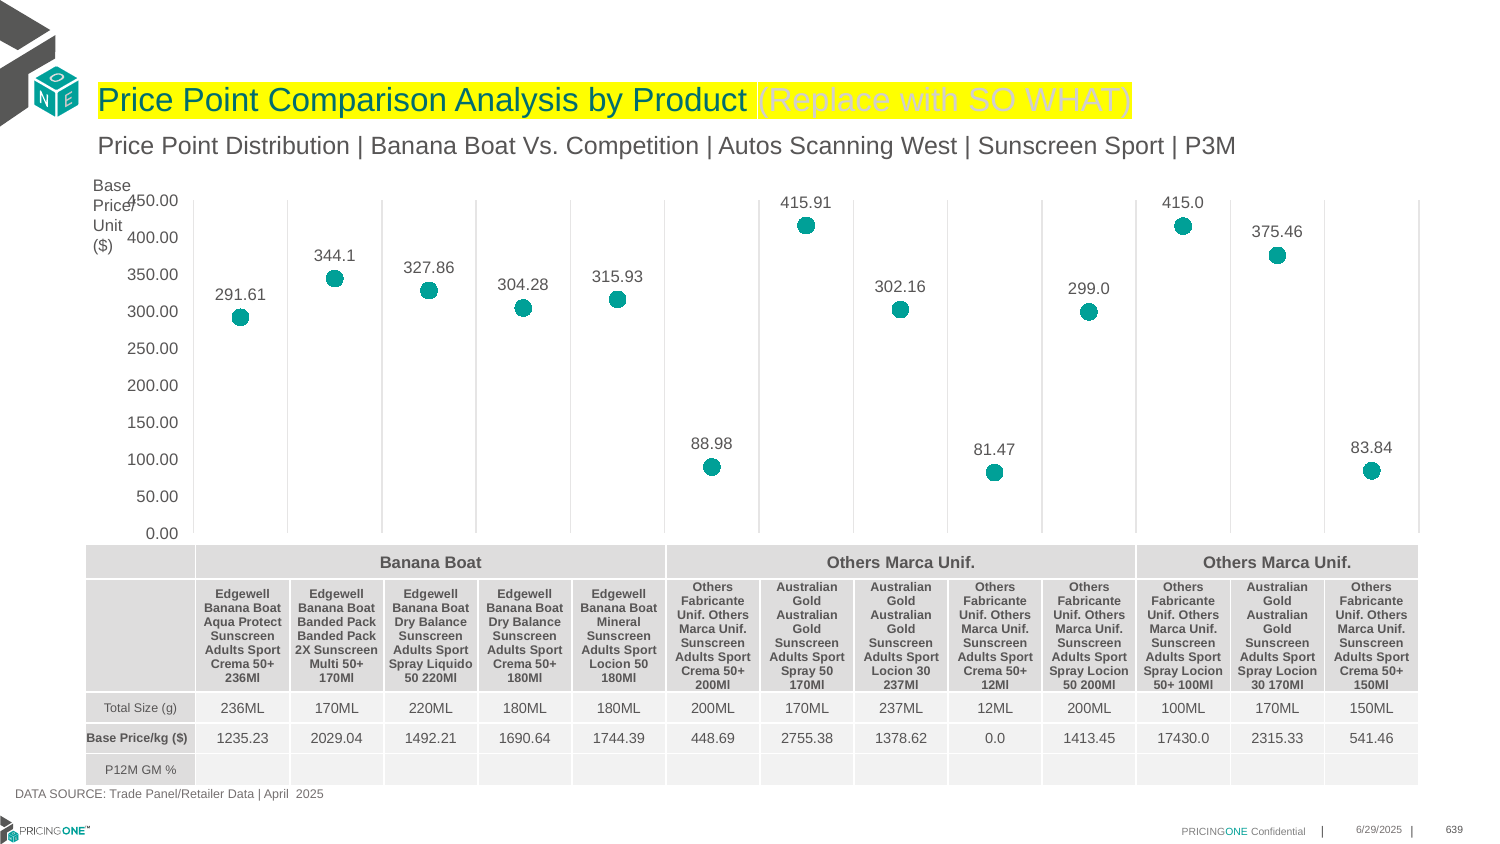

# Price Point Comparison Analysis by Product (Replace with SO WHAT)
Price Point Distribution | Banana Boat Vs. Competition | Autos Scanning West | Sunscreen Sport | P3M
Base Price/Unit ($)

### Chart

| Category | Base Price/Unit |
|---|---|
| Edgewell Banana Boat Aqua Protect Sunscreen Adults Sport Crema 50+ 236Ml | 291.61 |
| Edgewell Banana Boat Banded Pack Banded Pack 2X Sunscreen Multi 50+ 170Ml | 344.1 |
| Edgewell Banana Boat Dry Balance Sunscreen Adults Sport Spray Liquido 50 220Ml | 327.86 |
| Edgewell Banana Boat Dry Balance Sunscreen Adults Sport Crema 50+ 180Ml | 304.28 |
| Edgewell Banana Boat Mineral Sunscreen Adults Sport Locion 50 180Ml | 315.93 |
| Others Fabricante Unif. Others Marca Unif. Sunscreen Adults Sport Crema 50+ 200Ml | 88.98 |
| Australian Gold Australian Gold Sunscreen Adults Sport Spray 50 170Ml | 415.91 |
| Australian Gold Australian Gold Sunscreen Adults Sport Locion 30 237Ml | 302.16 |
| Others Fabricante Unif. Others Marca Unif. Sunscreen Adults Sport Crema 50+ 12Ml | 81.47 |
| Others Fabricante Unif. Others Marca Unif. Sunscreen Adults Sport Spray Locion 50 200Ml | 299.0 |
| Others Fabricante Unif. Others Marca Unif. Sunscreen Adults Sport Spray Locion 50+ 100Ml | 415.0 |
| Australian Gold Australian Gold Sunscreen Adults Sport Spray Locion 30 170Ml | 375.46 |
| Others Fabricante Unif. Others Marca Unif. Sunscreen Adults Sport Crema 50+ 150Ml | 83.84 |
|  | Banana Boat | Banana Boat | Banana Boat | Banana Boat | Banana Boat | Others Marca Unif. | Australian Gold | Australian Gold | Others Marca Unif. | Others Marca Unif. | Others Marca Unif. | Australian Gold | Others Marca Unif. |
| --- | --- | --- | --- | --- | --- | --- | --- | --- | --- | --- | --- | --- | --- |
|  | Edgewell Banana Boat Aqua Protect Sunscreen Adults Sport Crema 50+ 236Ml | Edgewell Banana Boat Banded Pack Banded Pack 2X Sunscreen Multi 50+ 170Ml | Edgewell Banana Boat Dry Balance Sunscreen Adults Sport Spray Liquido 50 220Ml | Edgewell Banana Boat Dry Balance Sunscreen Adults Sport Crema 50+ 180Ml | Edgewell Banana Boat Mineral Sunscreen Adults Sport Locion 50 180Ml | Others Fabricante Unif. Others Marca Unif. Sunscreen Adults Sport Crema 50+ 200Ml | Australian Gold Australian Gold Sunscreen Adults Sport Spray 50 170Ml | Australian Gold Australian Gold Sunscreen Adults Sport Locion 30 237Ml | Others Fabricante Unif. Others Marca Unif. Sunscreen Adults Sport Crema 50+ 12Ml | Others Fabricante Unif. Others Marca Unif. Sunscreen Adults Sport Spray Locion 50 200Ml | Others Fabricante Unif. Others Marca Unif. Sunscreen Adults Sport Spray Locion 50+ 100Ml | Australian Gold Australian Gold Sunscreen Adults Sport Spray Locion 30 170Ml | Others Fabricante Unif. Others Marca Unif. Sunscreen Adults Sport Crema 50+ 150Ml |
| Total Size (g) | 236ML | 170ML | 220ML | 180ML | 180ML | 200ML | 170ML | 237ML | 12ML | 200ML | 100ML | 170ML | 150ML |
| Base Price/kg ($) | 1235.23 | 2029.04 | 1492.21 | 1690.64 | 1744.39 | 448.69 | 2755.38 | 1378.62 | 0.0 | 1413.45 | 17430.0 | 2315.33 | 541.46 |
| P12M GM % |  |  |  |  |  |  |  |  |  |  |  |  |  |
DATA SOURCE: Trade Panel/Retailer Data | April  2025

6/29/2025
639